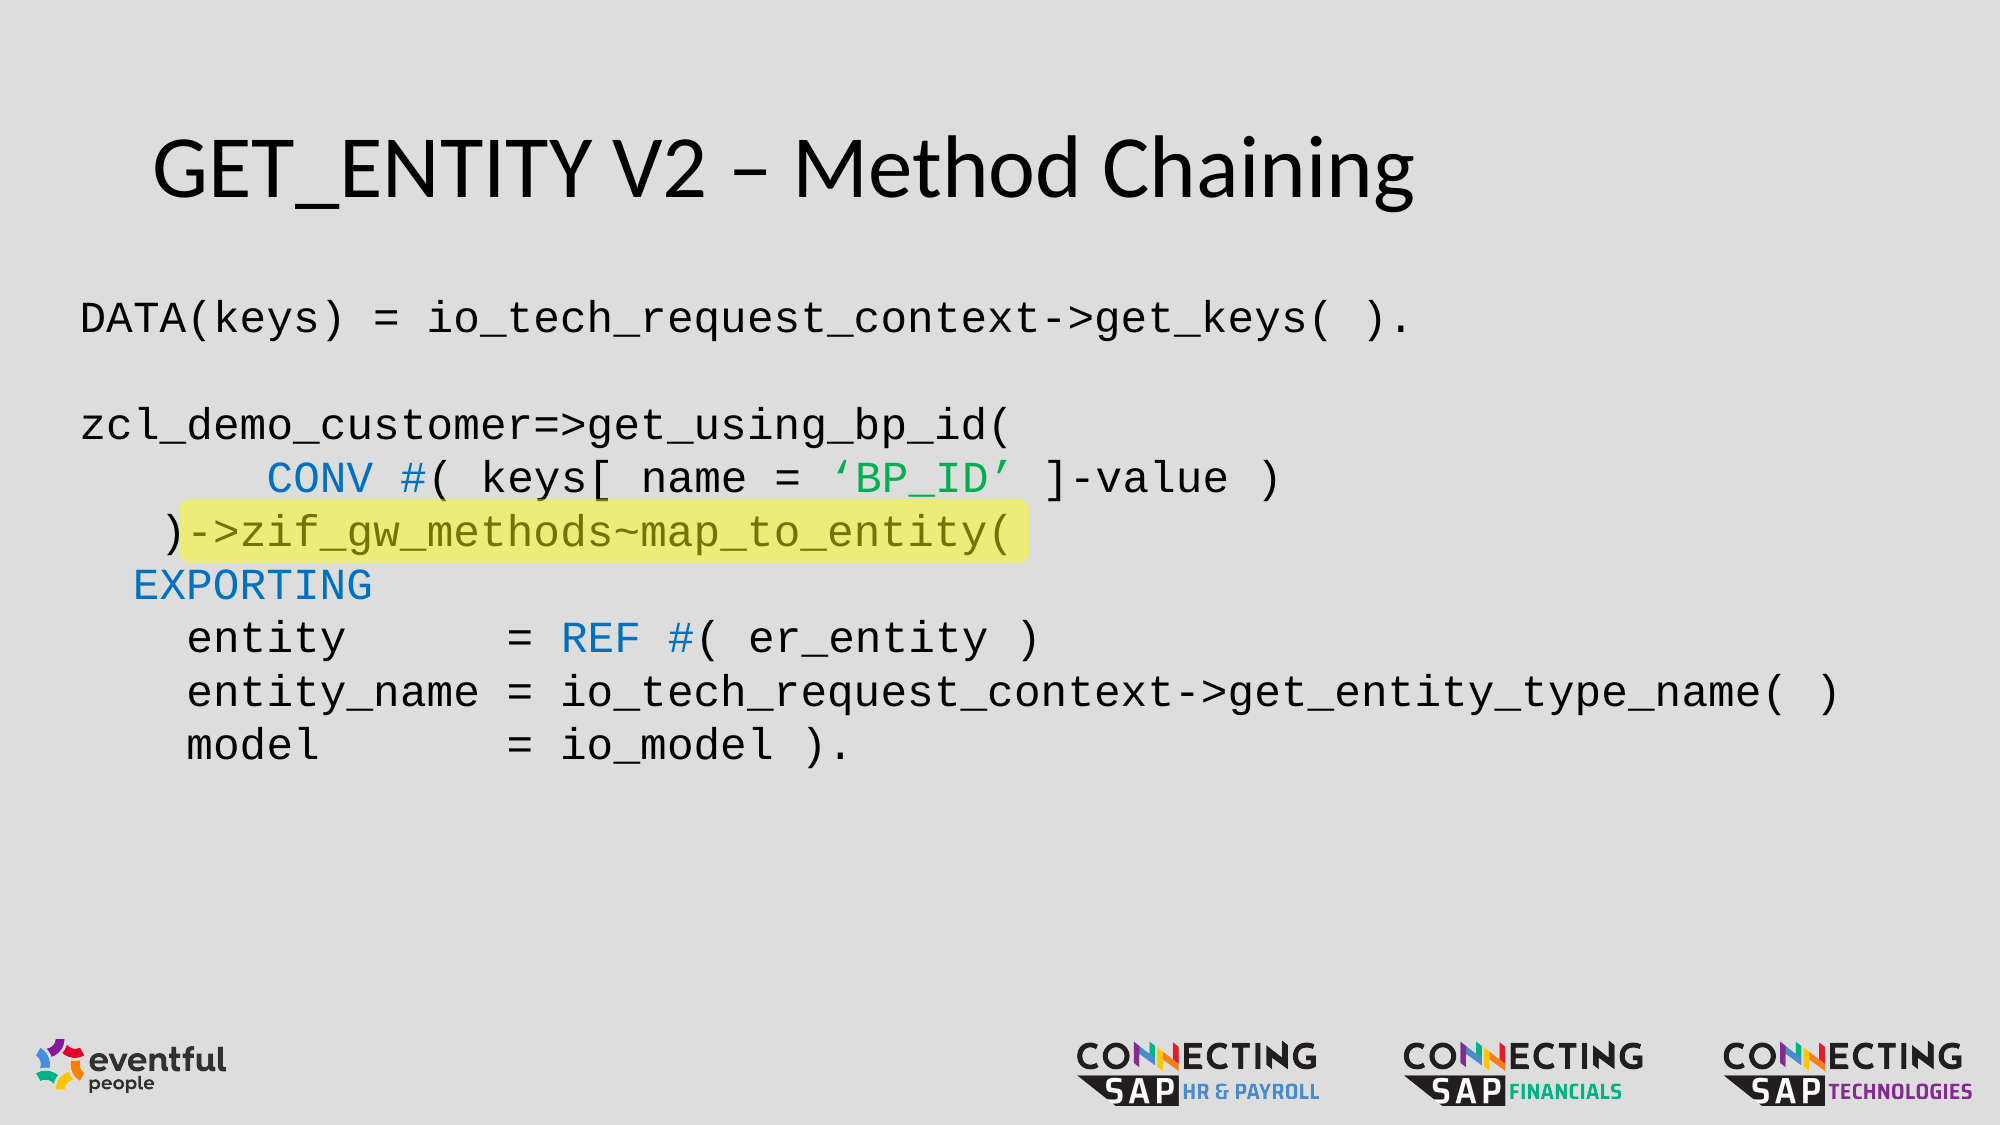

# GET_ENTITY V2 – Method Chaining
DATA(keys) = io_tech_request_context->get_keys( ).
zcl_demo_customer=>get_using_bp_id(
       CONV #( keys[ name = ‘BP_ID’ ]-value )
   )->zif_gw_methods~map_to_entity(
  EXPORTING
    entity      = REF #( er_entity )
    entity_name = io_tech_request_context->get_entity_type_name( )
    model       = io_model ).